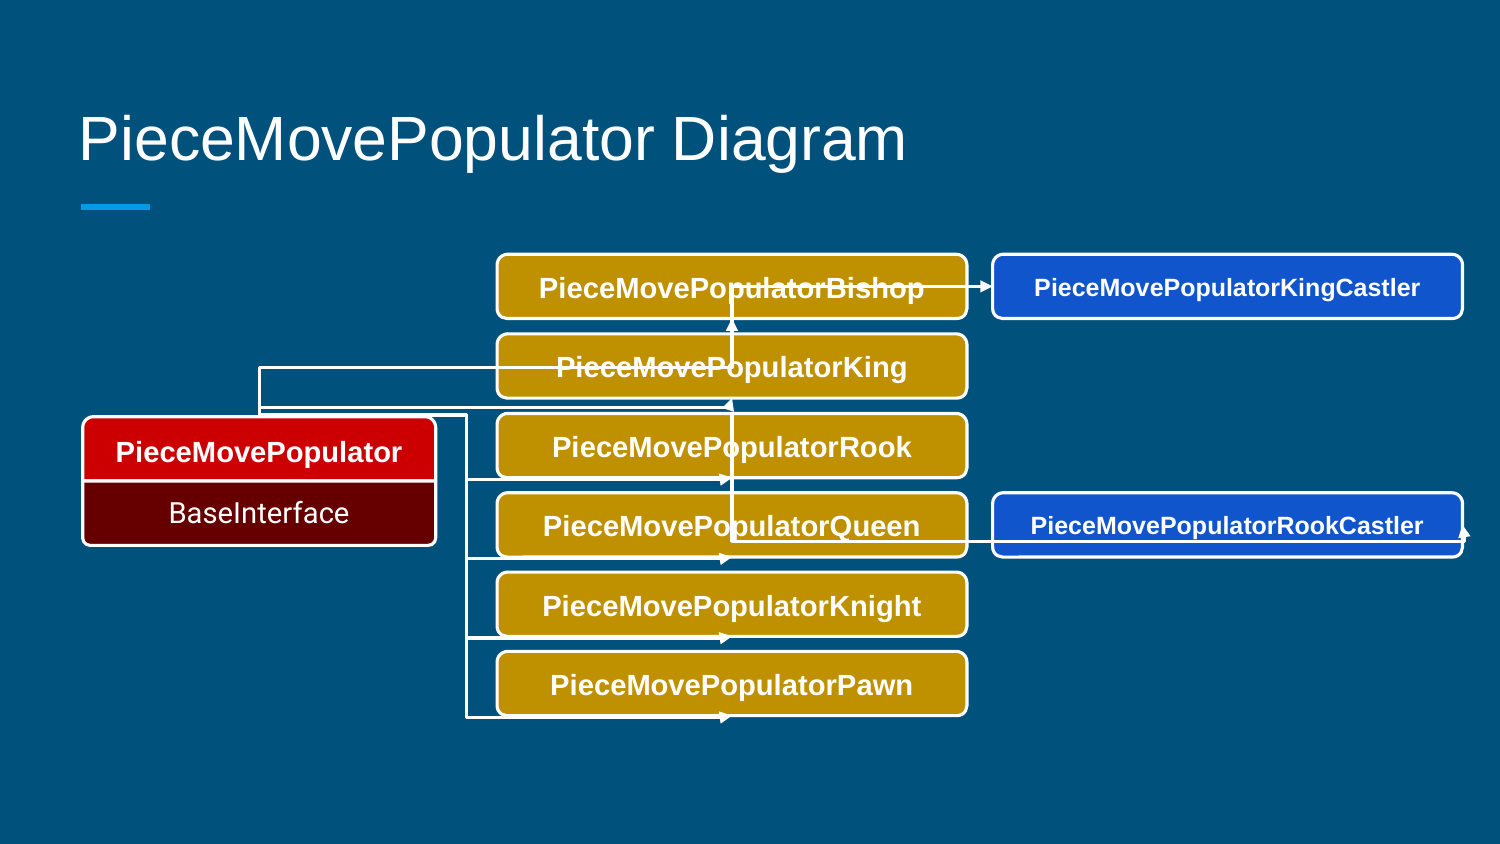

# PieceMovePopulator Diagram
PieceMovePopulatorBishop
PieceMovePopulatorKingCastler
PieceMovePopulatorKing
PieceMovePopulatorRook
PieceMovePopulator
BaseInterface
PieceMovePopulatorQueen
PieceMovePopulatorRookCastler
PieceMovePopulatorKnight
PieceMovePopulatorPawn